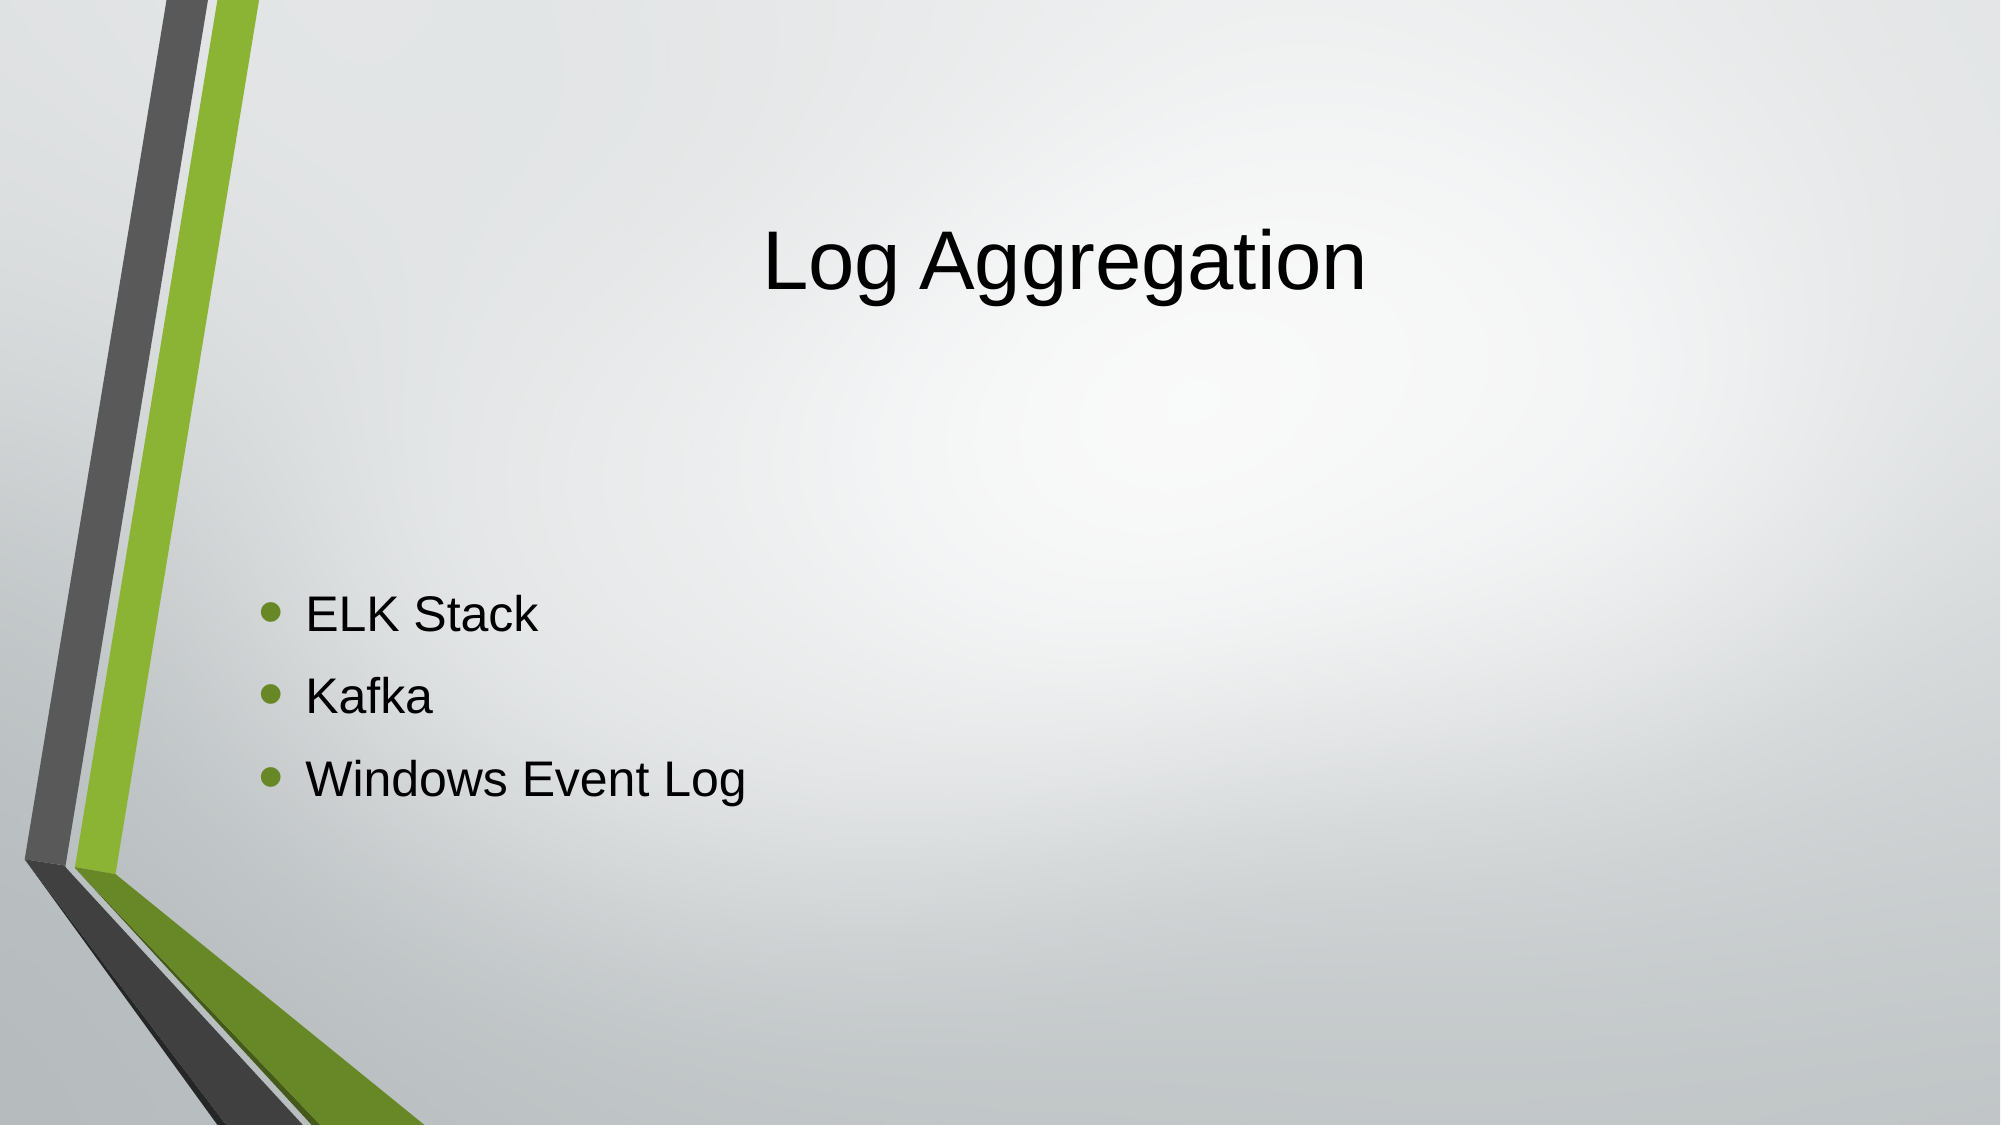

# Log Aggregation
ELK Stack
Kafka
Windows Event Log